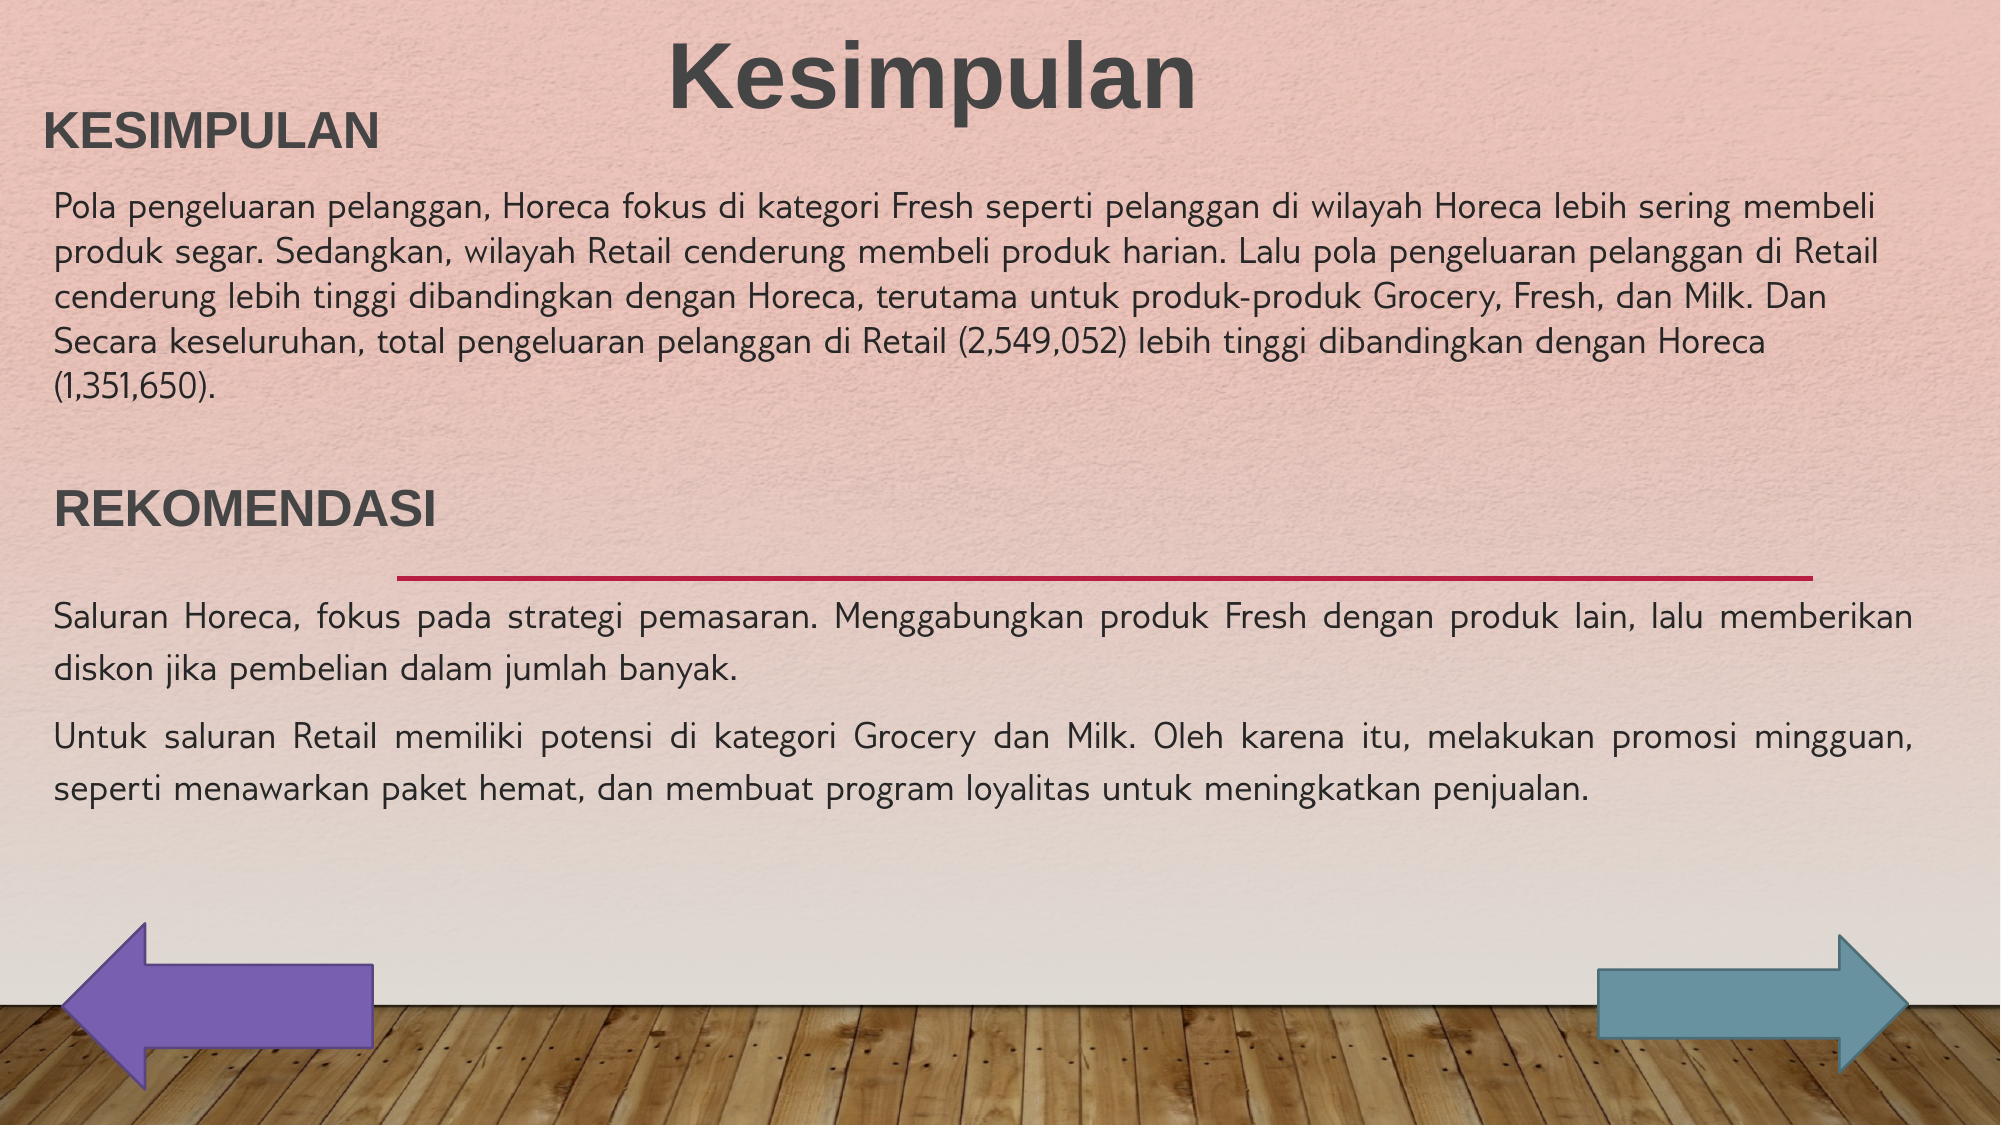

Kesimpulan
Kesimpulan
Pola pengeluaran pelanggan, Horeca fokus di kategori Fresh seperti pelanggan di wilayah Horeca lebih sering membeli produk segar. Sedangkan, wilayah Retail cenderung membeli produk harian. Lalu pola pengeluaran pelanggan di Retail cenderung lebih tinggi dibandingkan dengan Horeca, terutama untuk produk-produk Grocery, Fresh, dan Milk. Dan Secara keseluruhan, total pengeluaran pelanggan di Retail (2,549,052) lebih tinggi dibandingkan dengan Horeca (1,351,650).

REkomendasi
Saluran Horeca, fokus pada strategi pemasaran. Menggabungkan produk Fresh dengan produk lain, lalu memberikan diskon jika pembelian dalam jumlah banyak.
Untuk saluran Retail memiliki potensi di kategori Grocery dan Milk. Oleh karena itu, melakukan promosi mingguan, seperti menawarkan paket hemat, dan membuat program loyalitas untuk meningkatkan penjualan.